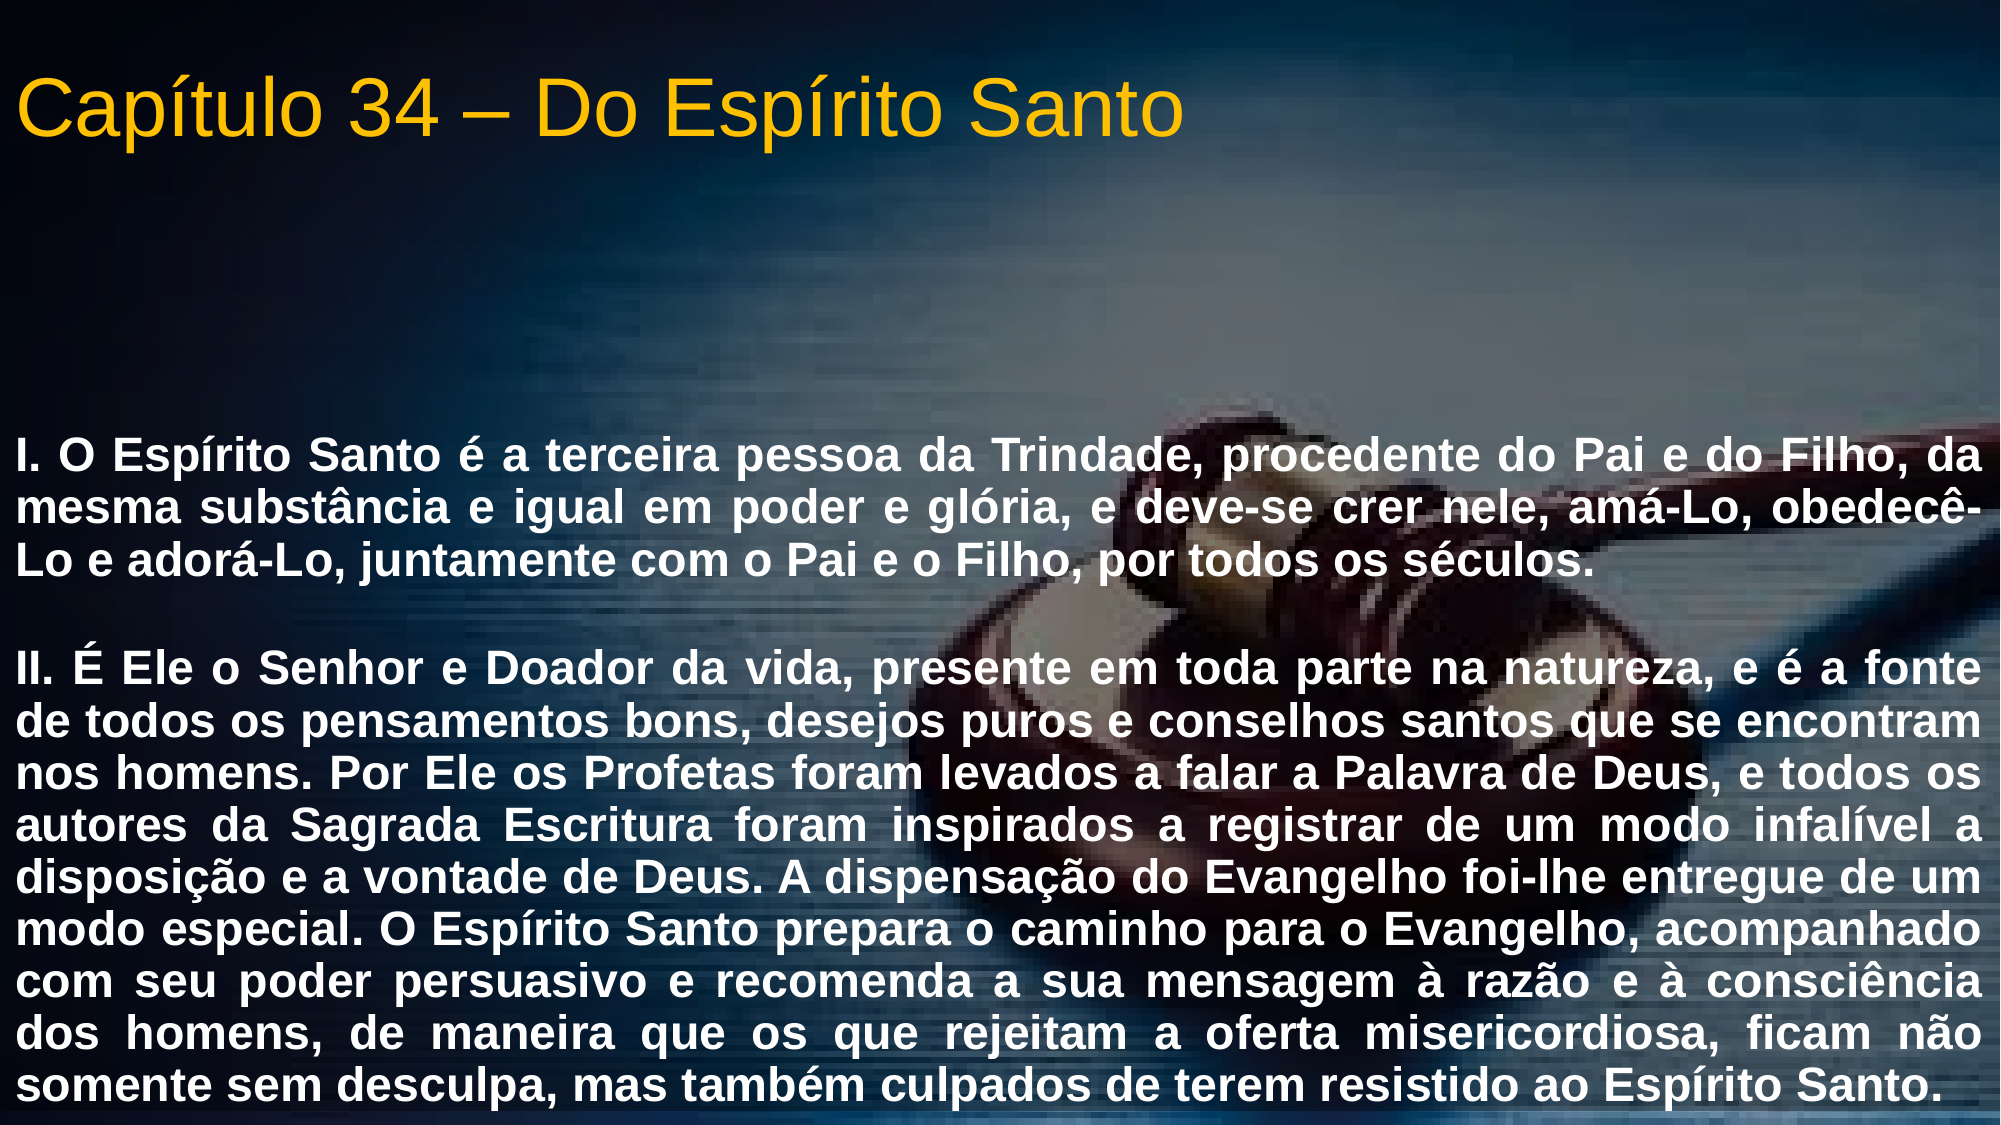

# Capítulo 34 – Do Espírito Santo
I. O Espírito Santo é a terceira pessoa da Trindade, procedente do Pai e do Filho, da mesma substância e igual em poder e glória, e deve-se crer nele, amá-Lo, obedecê-Lo e adorá-Lo, juntamente com o Pai e o Filho, por todos os séculos.

II. É Ele o Senhor e Doador da vida, presente em toda parte na natureza, e é a fonte de todos os pensamentos bons, desejos puros e conselhos santos que se encontram nos homens. Por Ele os Profetas foram levados a falar a Palavra de Deus, e todos os autores da Sagrada Escritura foram inspirados a registrar de um modo infalível a disposição e a vontade de Deus. A dispensação do Evangelho foi-lhe entregue de um modo especial. O Espírito Santo prepara o caminho para o Evangelho, acompanhado com seu poder persuasivo e recomenda a sua mensagem à razão e à consciência dos homens, de maneira que os que rejeitam a oferta misericordiosa, ficam não somente sem desculpa, mas também culpados de terem resistido ao Espírito Santo.